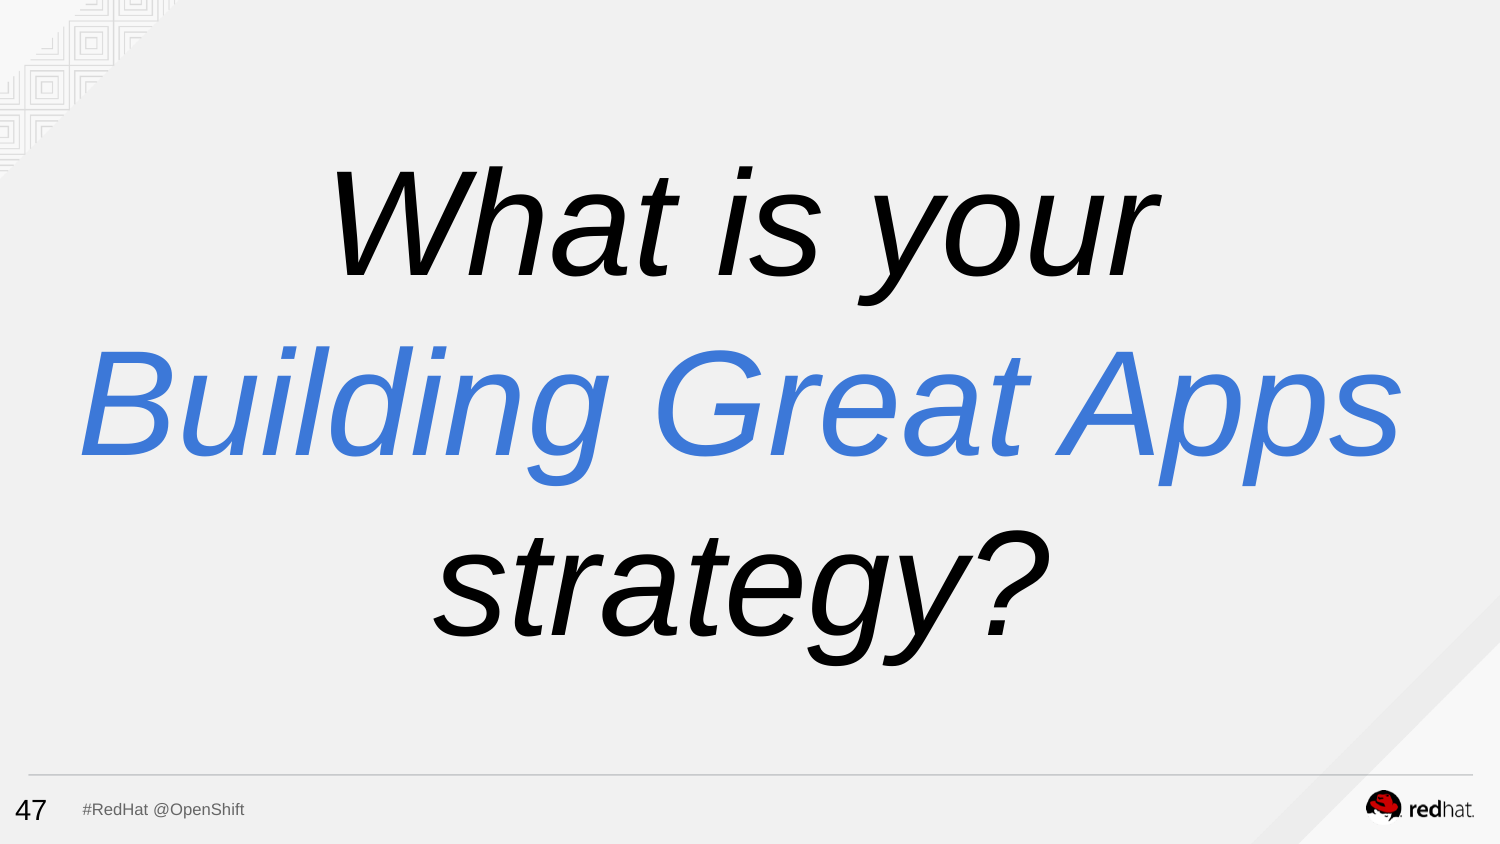

What is your Building Great Apps strategy?
47